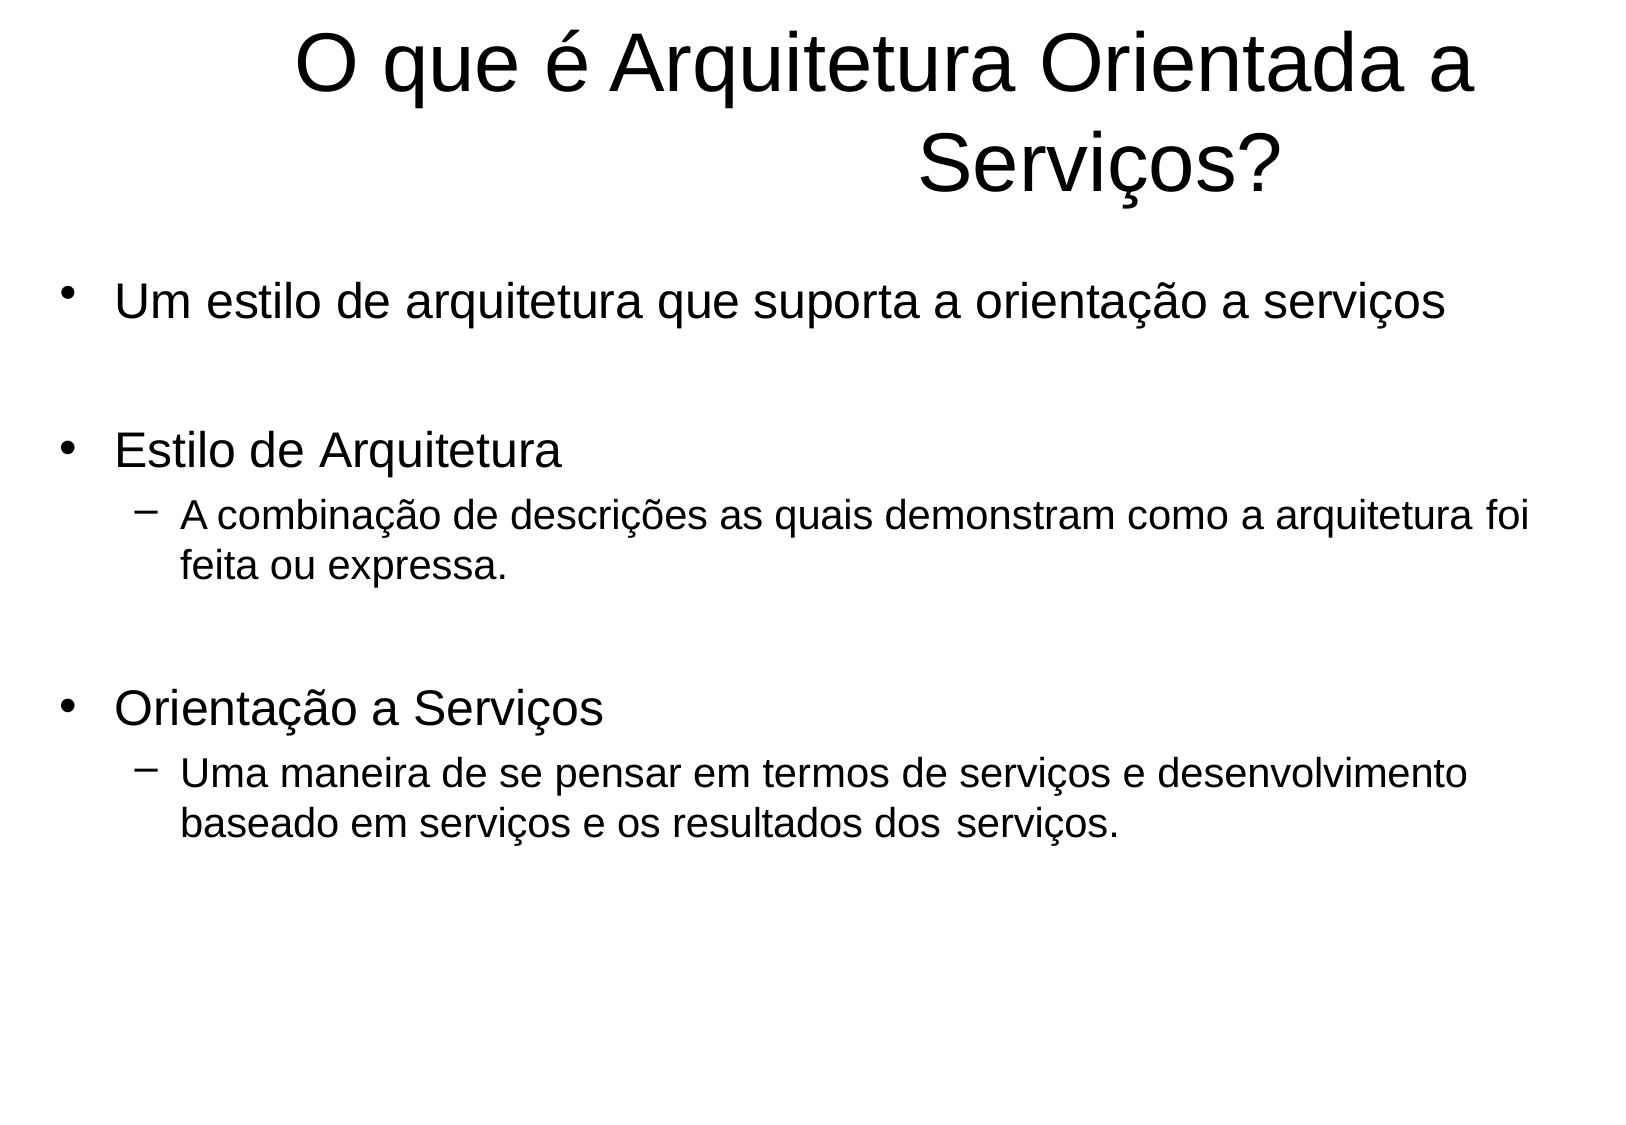

# O que é Arquitetura Orientada a  Serviços?
Um estilo de arquitetura que suporta a orientação a serviços

Estilo de Arquitetura
A combinação de descrições as quais demonstram como a arquitetura foi
feita ou expressa.

Orientação a Serviços
Uma maneira de se pensar em termos de serviços e desenvolvimento
baseado em serviços e os resultados dos serviços.